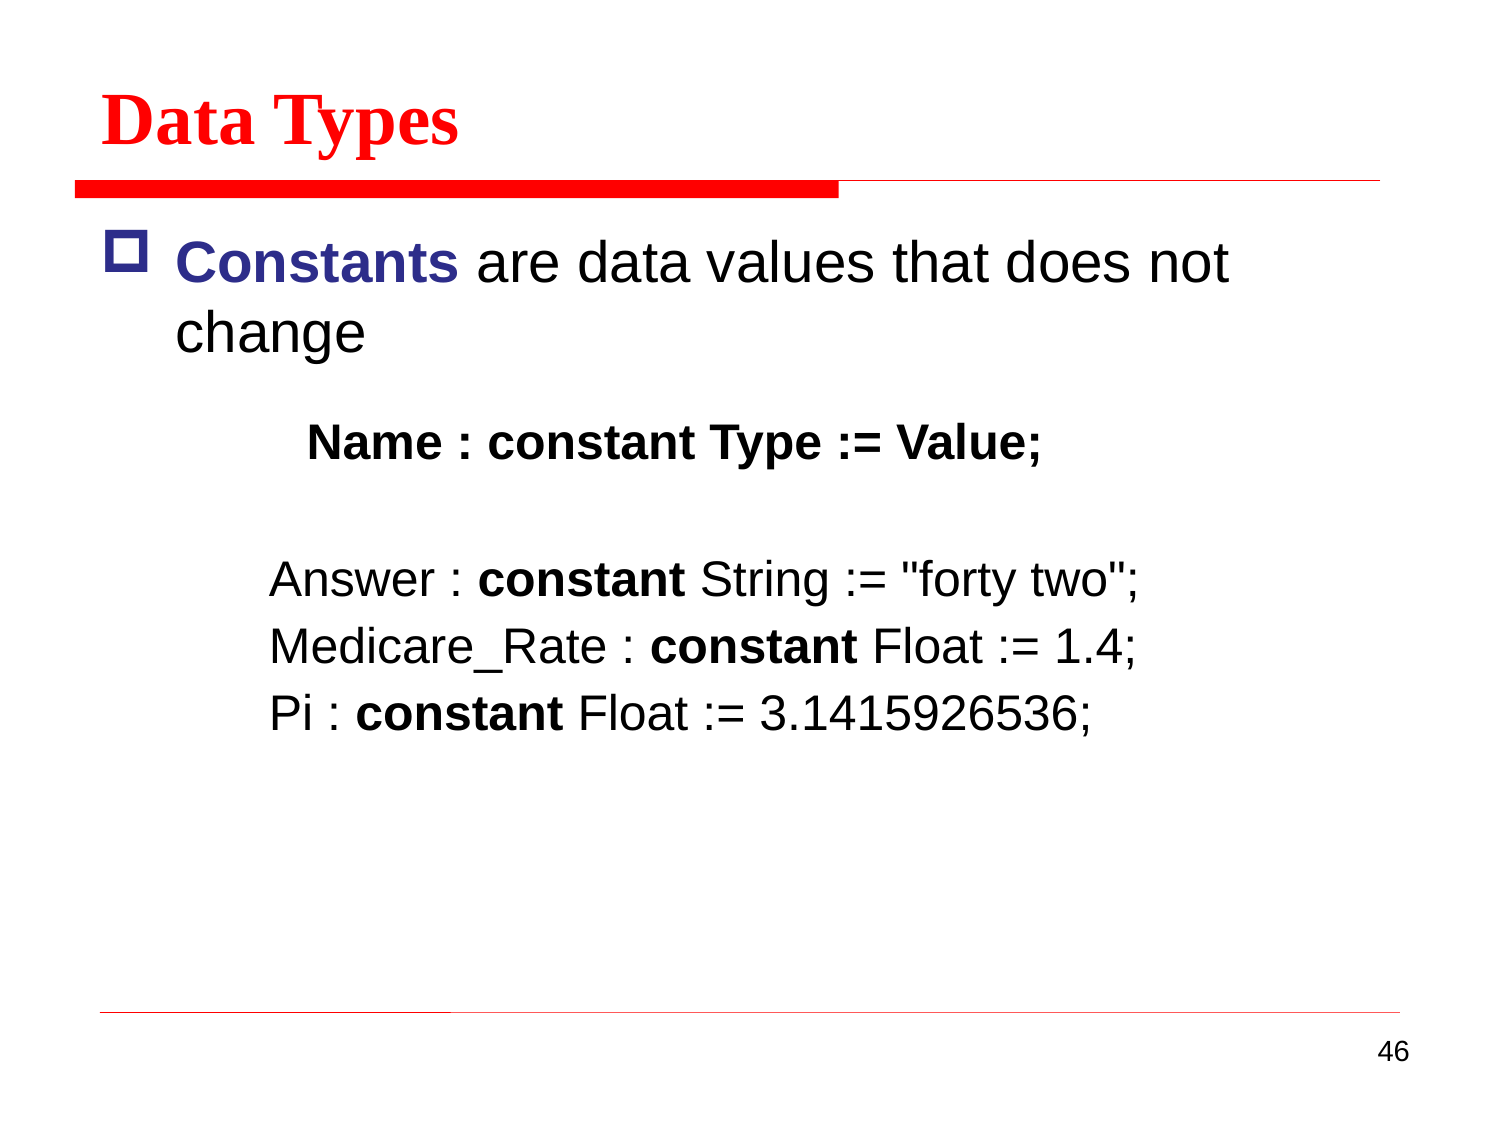

Data Types
Constants are data values that does not change
Name : constant Type := Value;
Answer : constant String := "forty two";

Medicare_Rate : constant Float := 1.4;

Pi : constant Float := 3.1415926536;
46